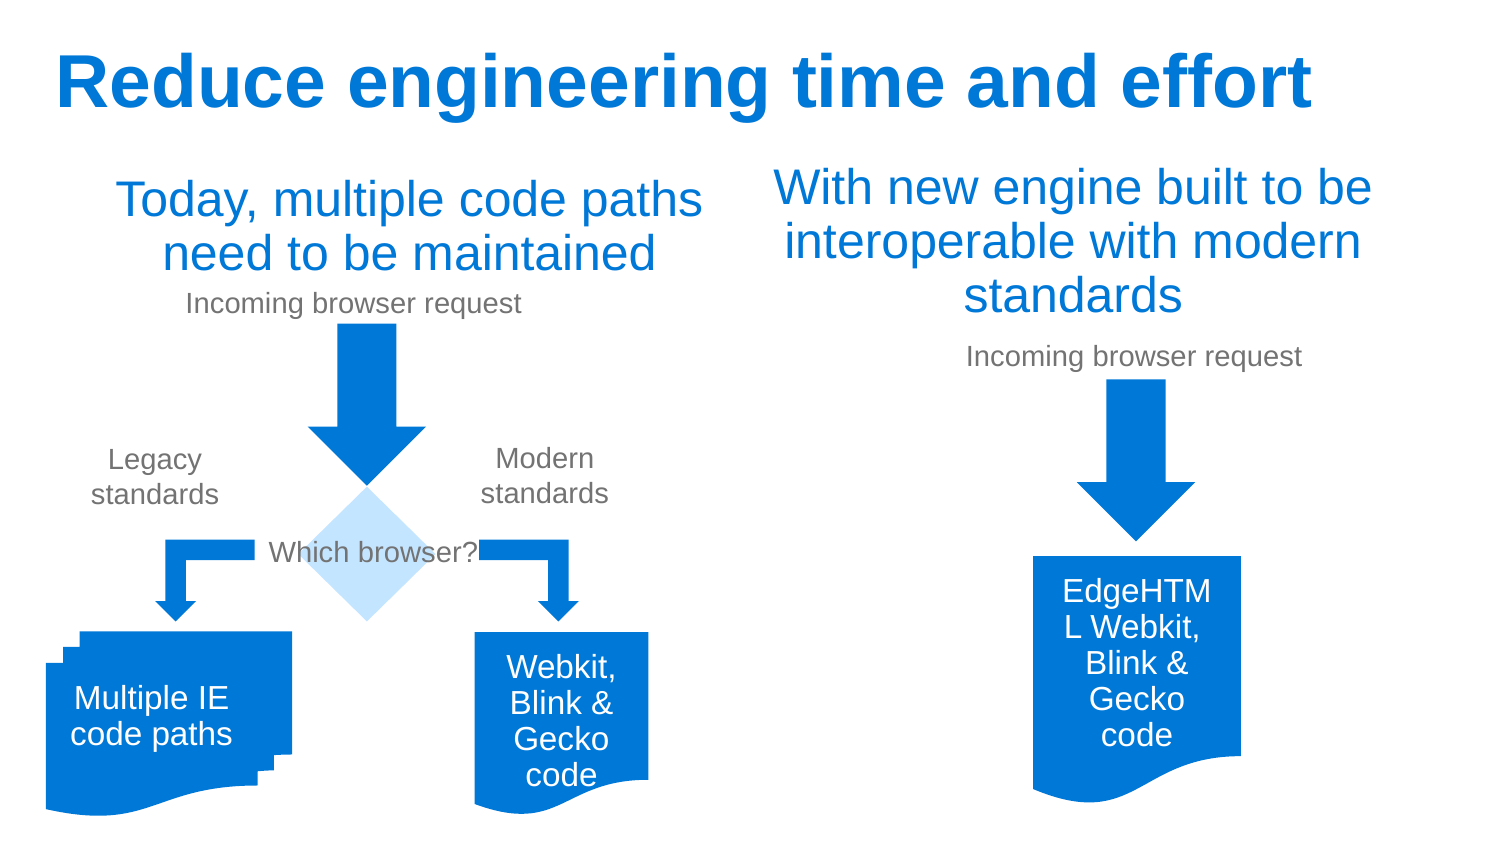

# Reduce engineering time and effort
With new engine built to be interoperable with modern standards
Today, multiple code paths need to be maintained
Incoming browser request

Incoming browser request

Modern standards
Legacy standards

Which browser?

EdgeHTML Webkit,  Blink & Gecko code
Multiple IE code paths
Webkit, Blink & Gecko code